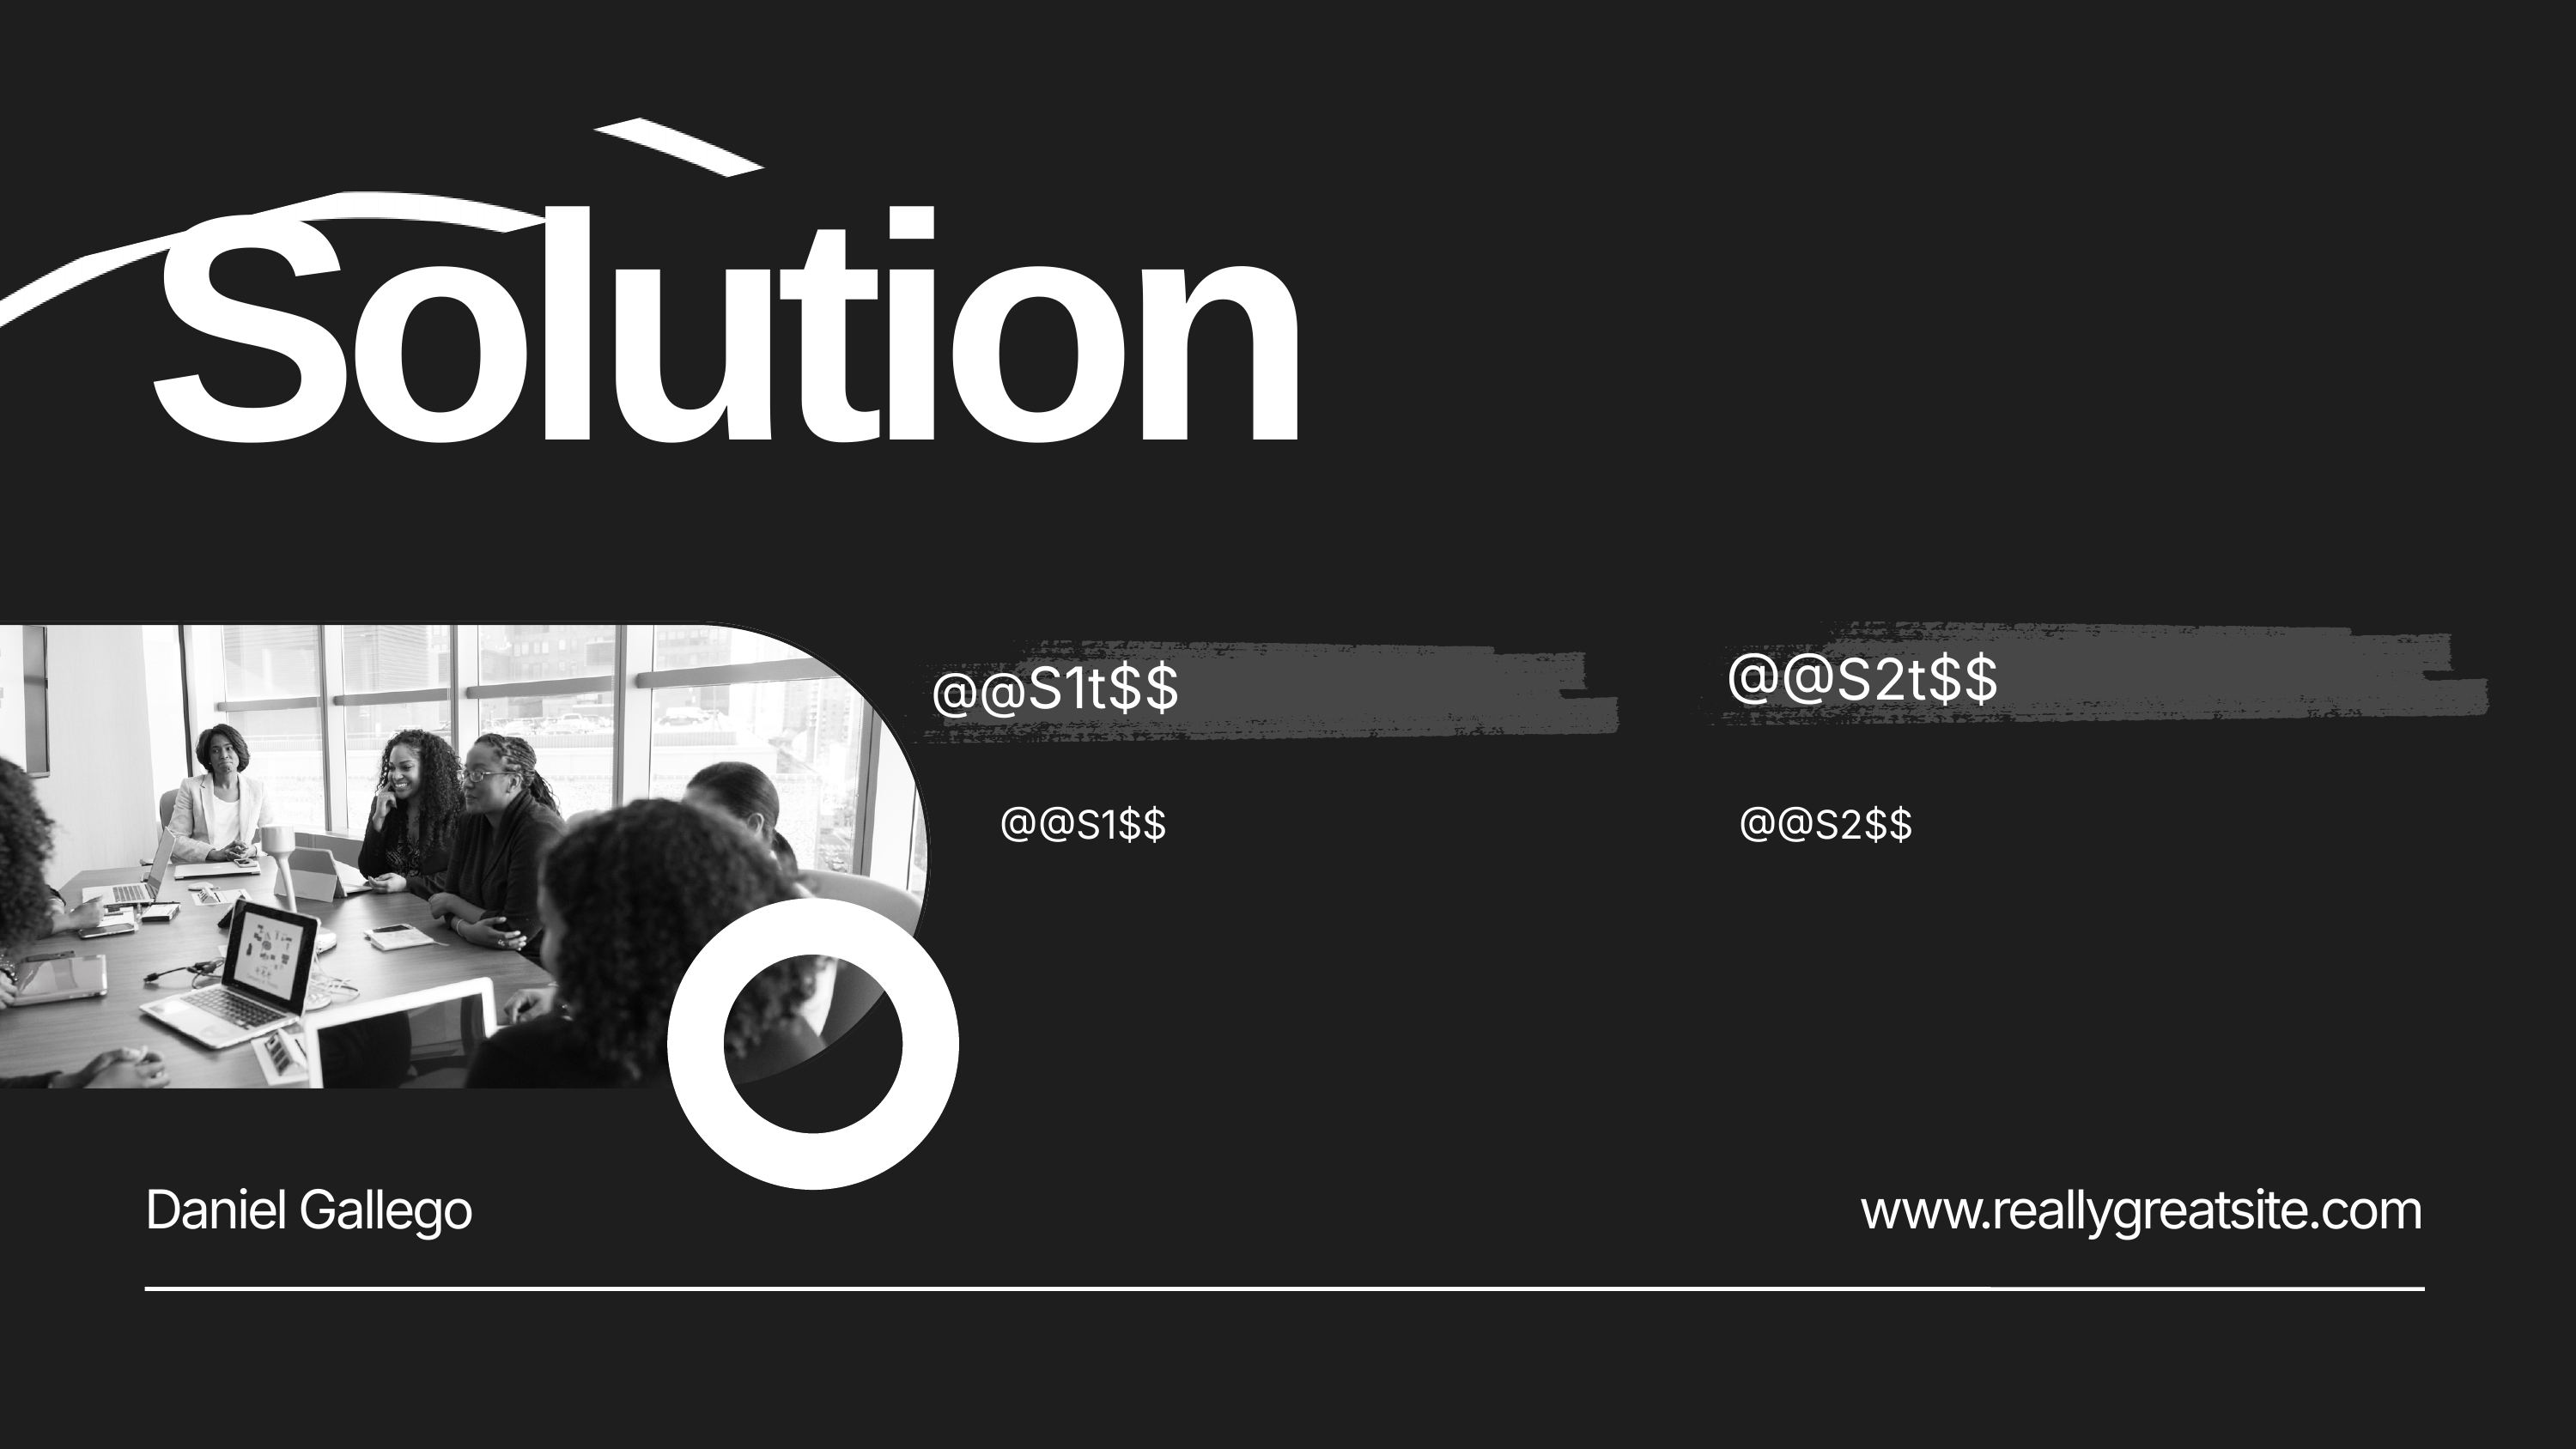

Solution

@@S2t$$

@@S1t$$
@@S2$$
@@S1$$

Daniel Gallego
www.reallygreatsite.com